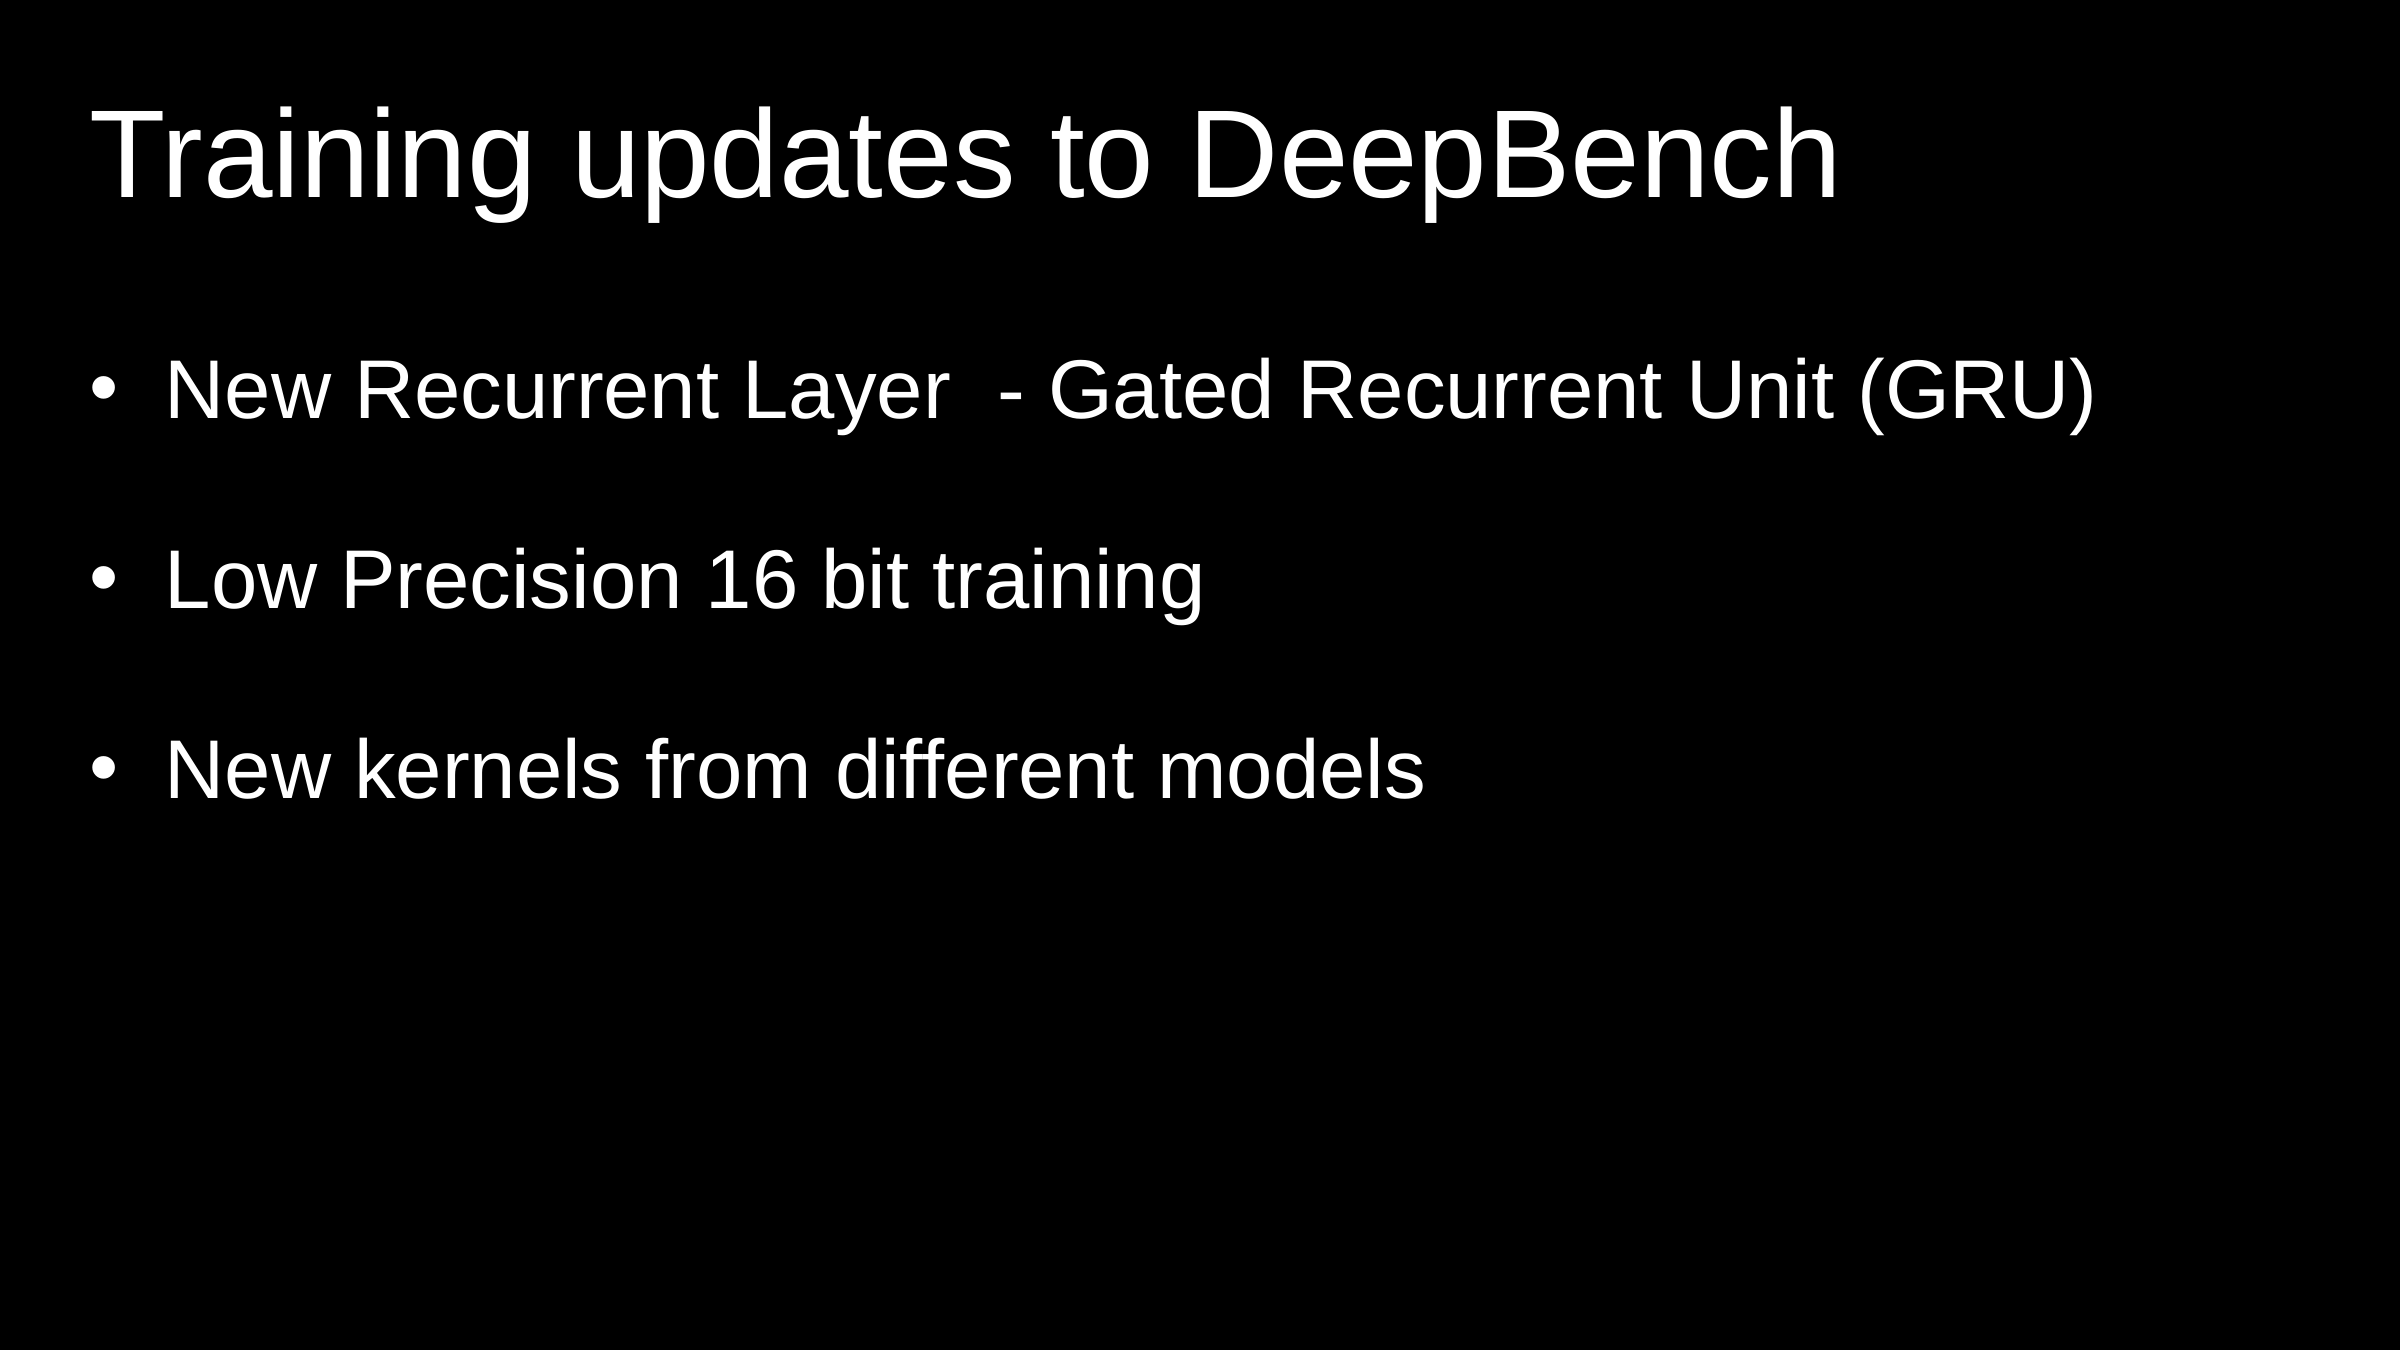

Training updates to DeepBench
New Recurrent Layer  - Gated Recurrent Unit (GRU)
Low Precision 16 bit training
New kernels from different models